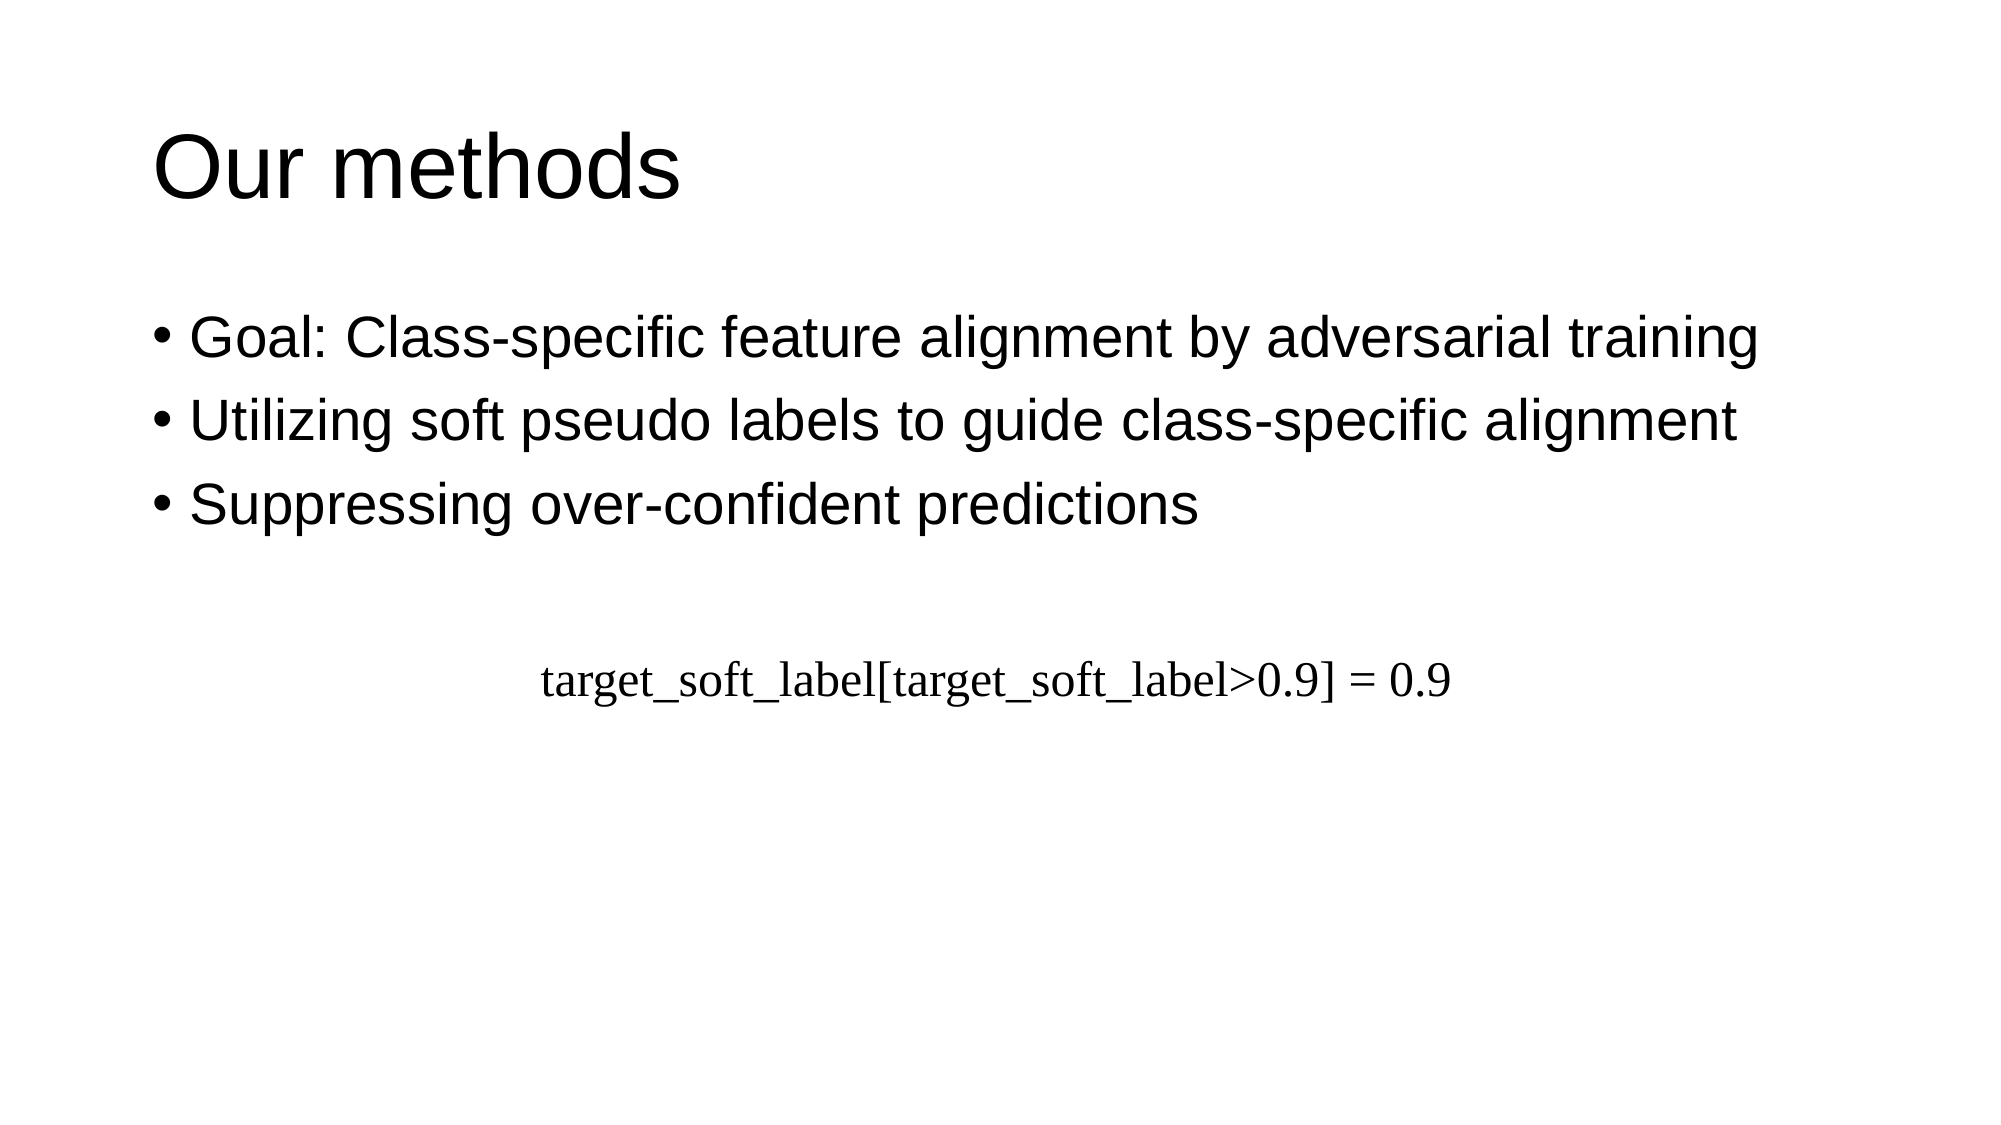

# Our methods
Goal: Class-specific feature alignment by adversarial training
Utilizing soft pseudo labels to guide class-specific alignment
Suppressing over-confident predictions
target_soft_label[target_soft_label>0.9] = 0.9